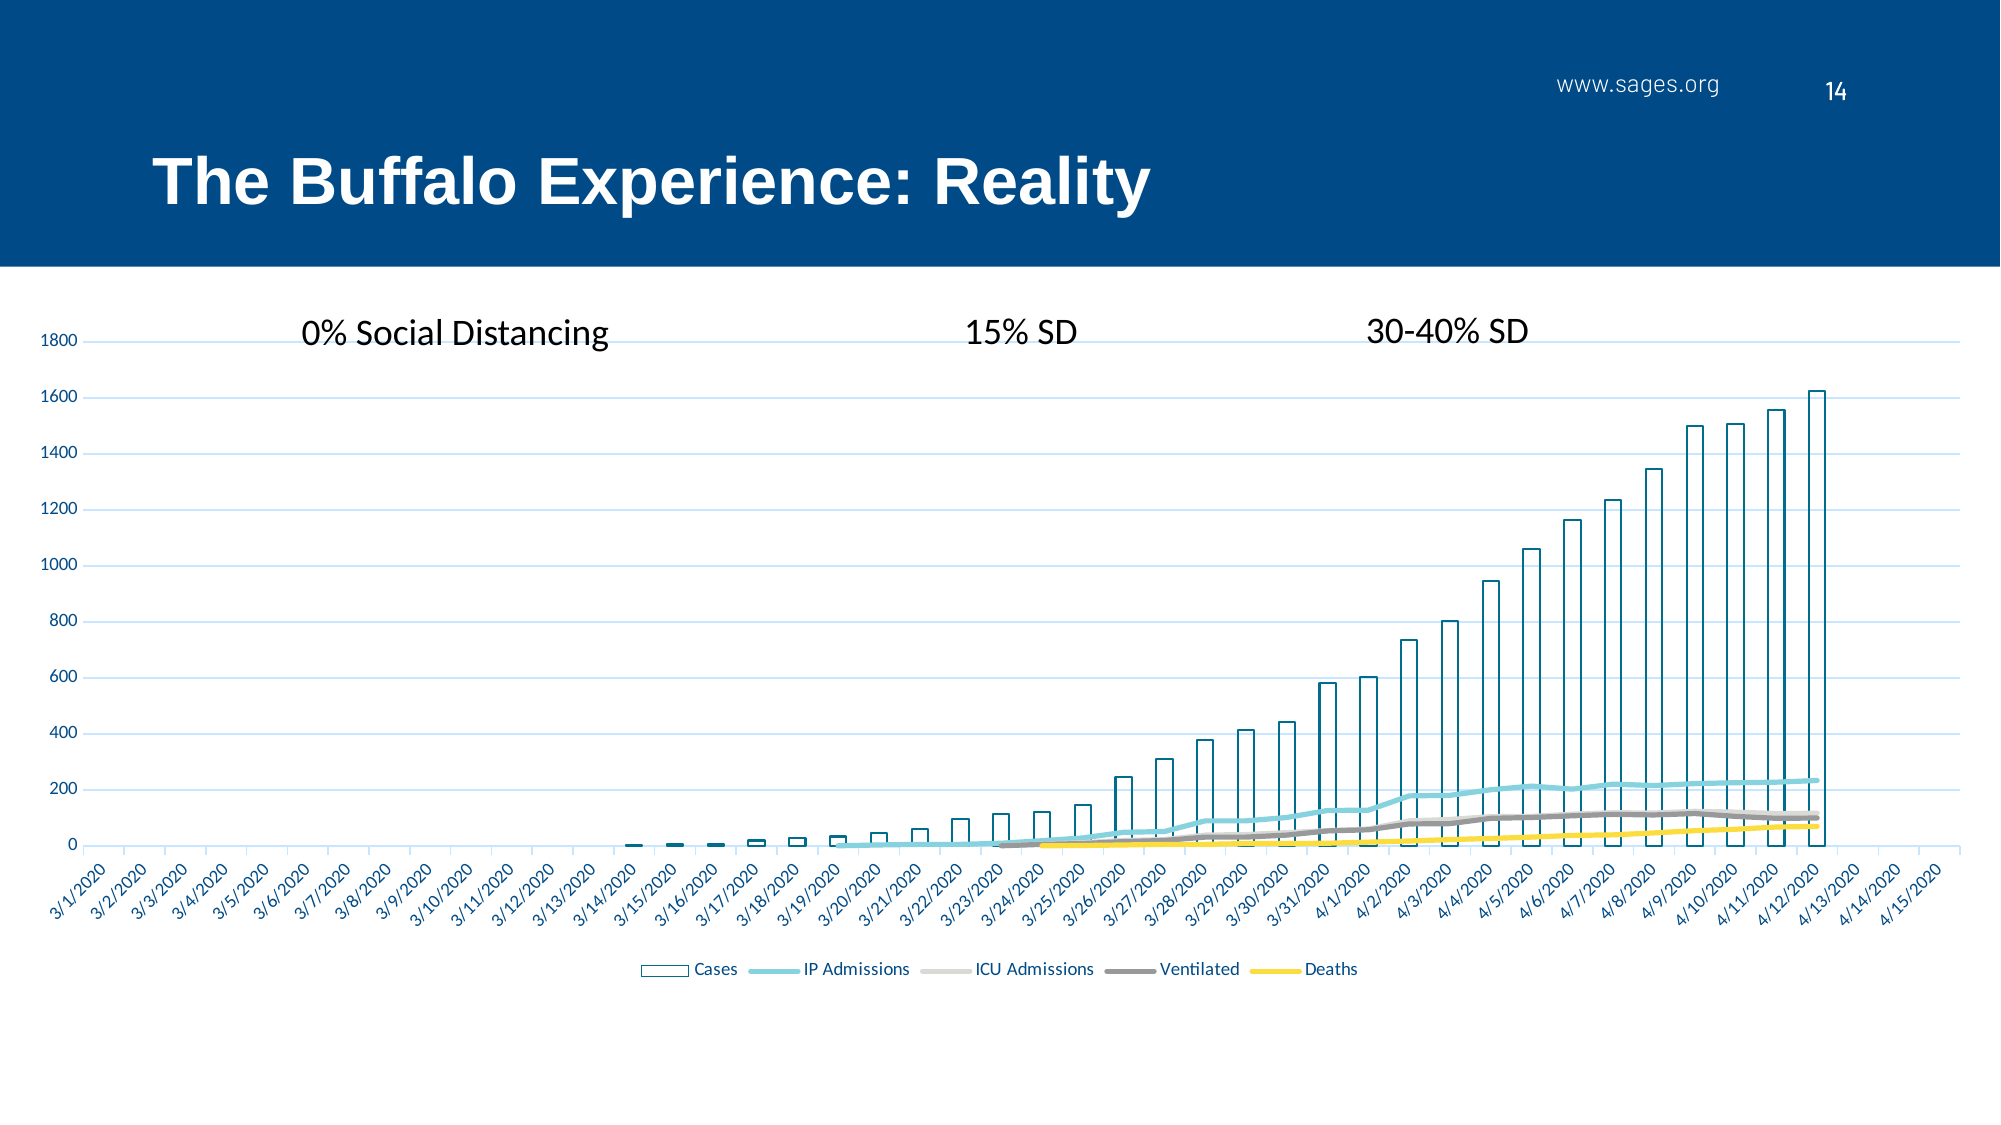

14
# The Buffalo Experience: Reality
30-40% SD
15% SD
0% Social Distancing

### Chart

| Category | Cases | IP Admissions | ICU Admissions | Ventilated | Deaths |
|---|---|---|---|---|---|
| 43891 | None | None | None | None | None |
| 43892 | None | None | None | None | None |
| 43893 | None | None | None | None | None |
| 43894 | None | None | None | None | None |
| 43895 | None | None | None | None | None |
| 43896 | None | None | None | None | None |
| 43897 | None | None | None | None | None |
| 43898 | None | None | None | None | None |
| 43899 | None | None | None | None | None |
| 43900 | None | None | None | None | None |
| 43901 | None | None | None | None | None |
| 43902 | None | None | None | None | None |
| 43903 | None | None | None | None | None |
| 43904 | 3.0 | None | None | None | None |
| 43905 | 7.0 | None | None | None | None |
| 43906 | 7.0 | None | None | None | None |
| 43907 | 20.0 | None | None | None | None |
| 43908 | 27.0 | None | None | None | None |
| 43909 | 34.0 | 1.0 | None | None | None |
| 43910 | 47.0 | 4.0 | None | None | None |
| 43911 | 61.0 | 6.0 | None | None | None |
| 43912 | 96.0 | 6.0 | None | None | None |
| 43913 | 114.0 | 10.0 | 2.0 | 1.0 | None |
| 43914 | 121.0 | 19.0 | 7.0 | 6.0 | 1.0 |
| 43915 | 146.0 | 29.0 | 12.0 | 9.0 | 2.0 |
| 43916 | 245.0 | 49.0 | 20.0 | 16.0 | 4.0 |
| 43917 | 310.0 | 52.0 | 23.0 | 20.0 | 6.0 |
| 43918 | 380.0 | 90.0 | 39.0 | 32.0 | 6.0 |
| 43919 | 414.0 | 90.0 | 41.0 | 32.0 | 9.0 |
| 43920 | 443.0 | 102.0 | 48.0 | 39.0 | 9.0 |
| 43921 | 582.0 | 127.0 | 55.0 | 54.0 | 10.0 |
| 43922 | 603.0 | 128.0 | 61.0 | 58.0 | 14.0 |
| 43923 | 734.0 | 179.0 | 90.0 | 79.0 | 18.0 |
| 43924 | 802.0 | 181.0 | 95.0 | 80.0 | 23.0 |
| 43925 | 945.0 | 201.0 | 105.0 | 99.0 | 27.0 |
| 43926 | 1059.0 | 214.0 | 106.0 | 102.0 | 32.0 |
| 43927 | 1163.0 | 203.0 | 114.0 | 108.0 | 38.0 |
| 43928 | 1235.0 | 221.0 | 119.0 | 113.0 | 40.0 |
| 43929 | 1345.0 | 216.0 | 118.0 | 111.0 | 47.0 |
| 43930 | 1498.0 | 223.0 | 124.0 | 116.0 | 55.0 |
| 43931 | 1506.0 | 226.0 | 121.0 | 106.0 | 60.0 |
| 43932 | 1558.0 | 228.0 | 116.0 | 99.0 | 68.0 |
| 43933 | 1624.0 | 234.0 | 117.0 | 100.0 | 70.0 |
| 43934 | None | None | None | None | None |
| 43935 | None | None | None | None | None |
| 43936 | None | None | None | None | None |